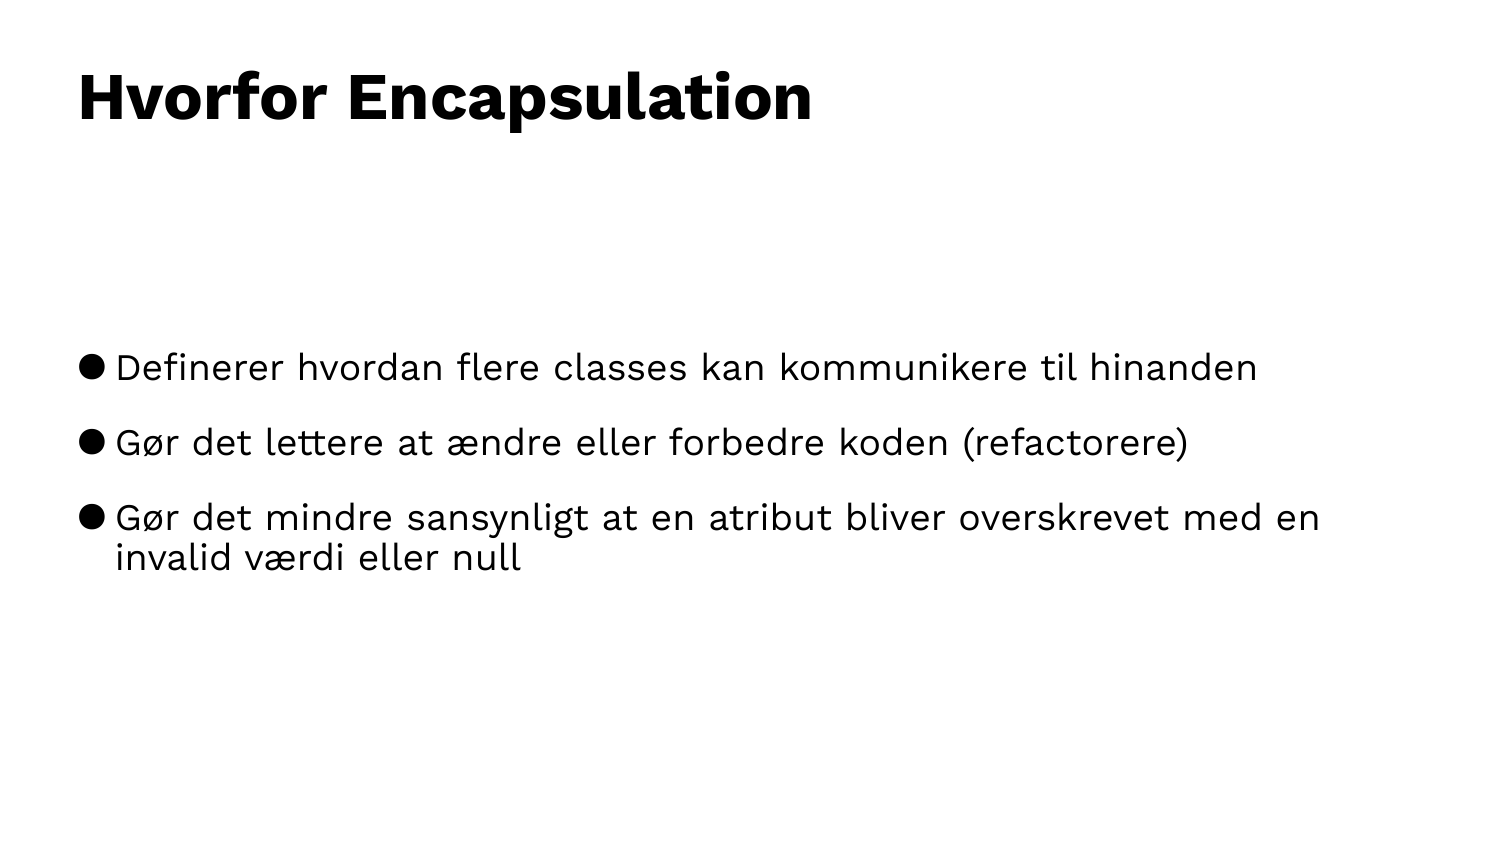

# Hvorfor Encapsulation
Definerer hvordan flere classes kan kommunikere til hinanden
Gør det lettere at ændre eller forbedre koden (refactorere)
Gør det mindre sansynligt at en atribut bliver overskrevet med en invalid værdi eller null